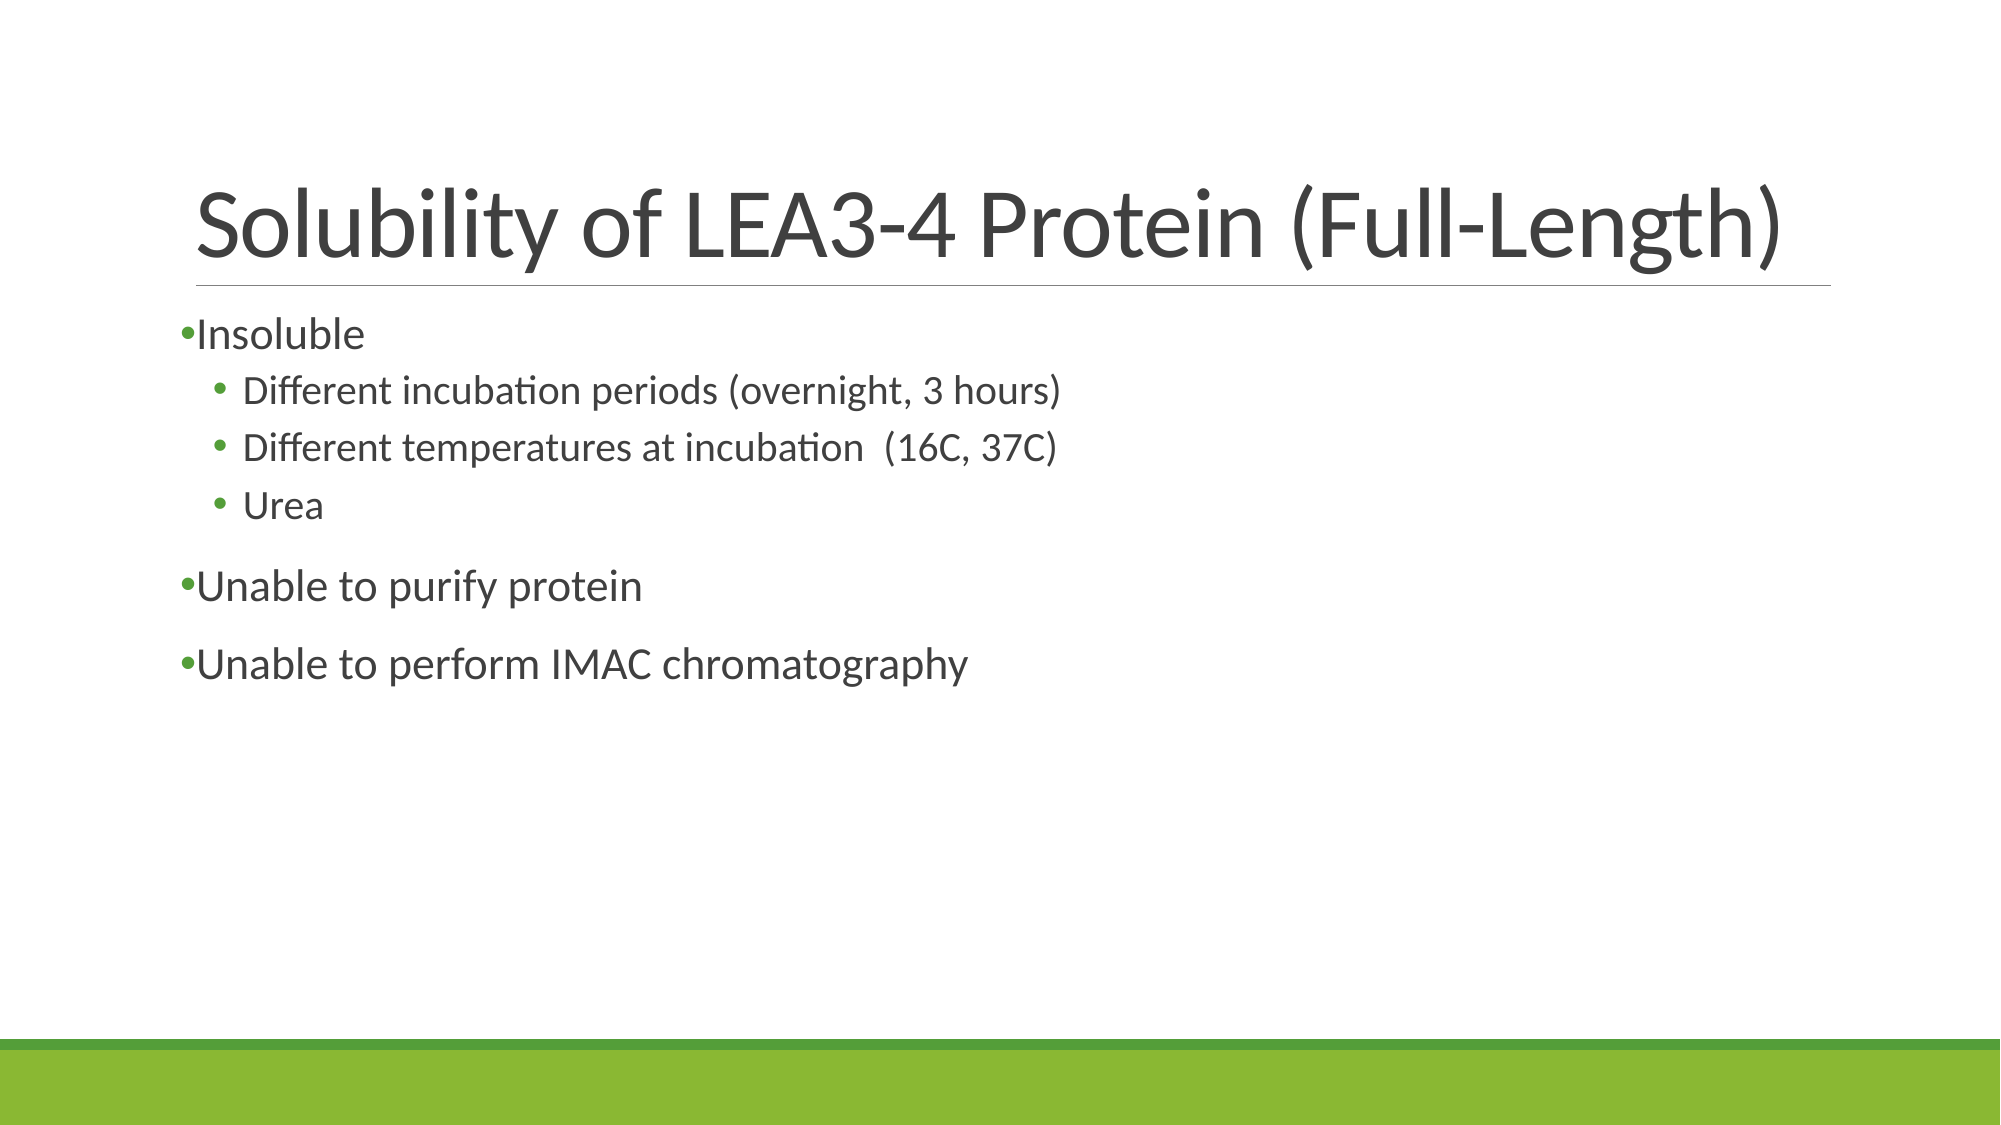

# Solubility of LEA3-4 Protein (Full-Length)
Insoluble
Different incubation periods (overnight, 3 hours)
Different temperatures at incubation  (16C, 37C)
Urea
Unable to purify protein
Unable to perform IMAC chromatography